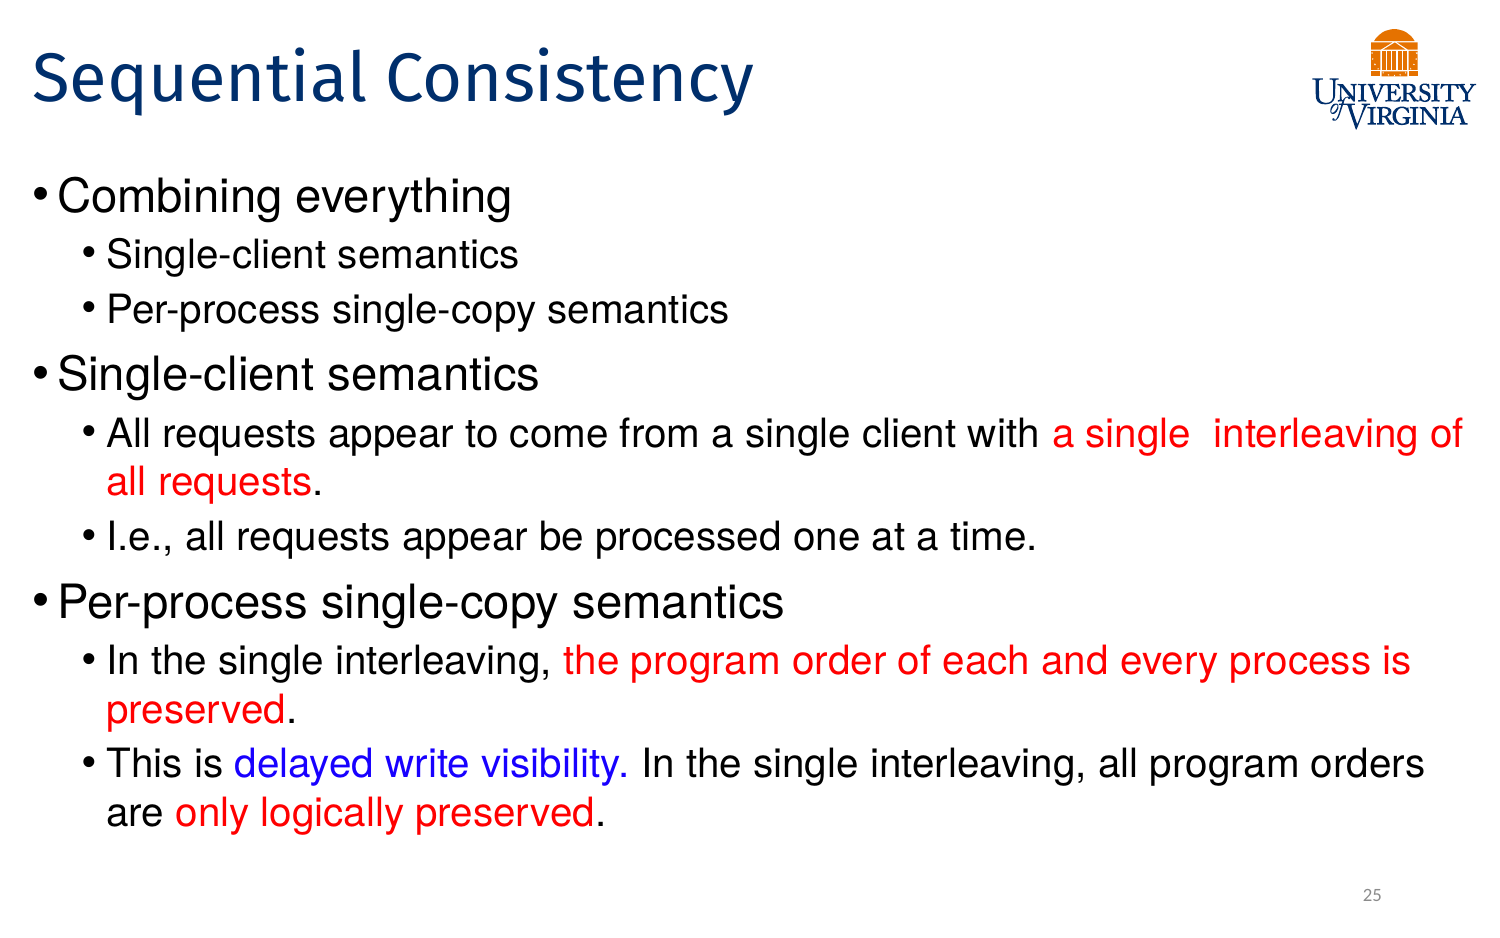

# Sequential Consistency
Combining everything
Single-client semantics
Per-process single-copy semantics
Single-client semantics
All requests appear to come from a single client with a single  interleaving of all requests.
I.e., all requests appear be processed one at a time.
Per-process single-copy semantics
In the single interleaving, the program order of each and every process is preserved.
This is delayed write visibility. In the single interleaving, all program orders are only logically preserved.
25